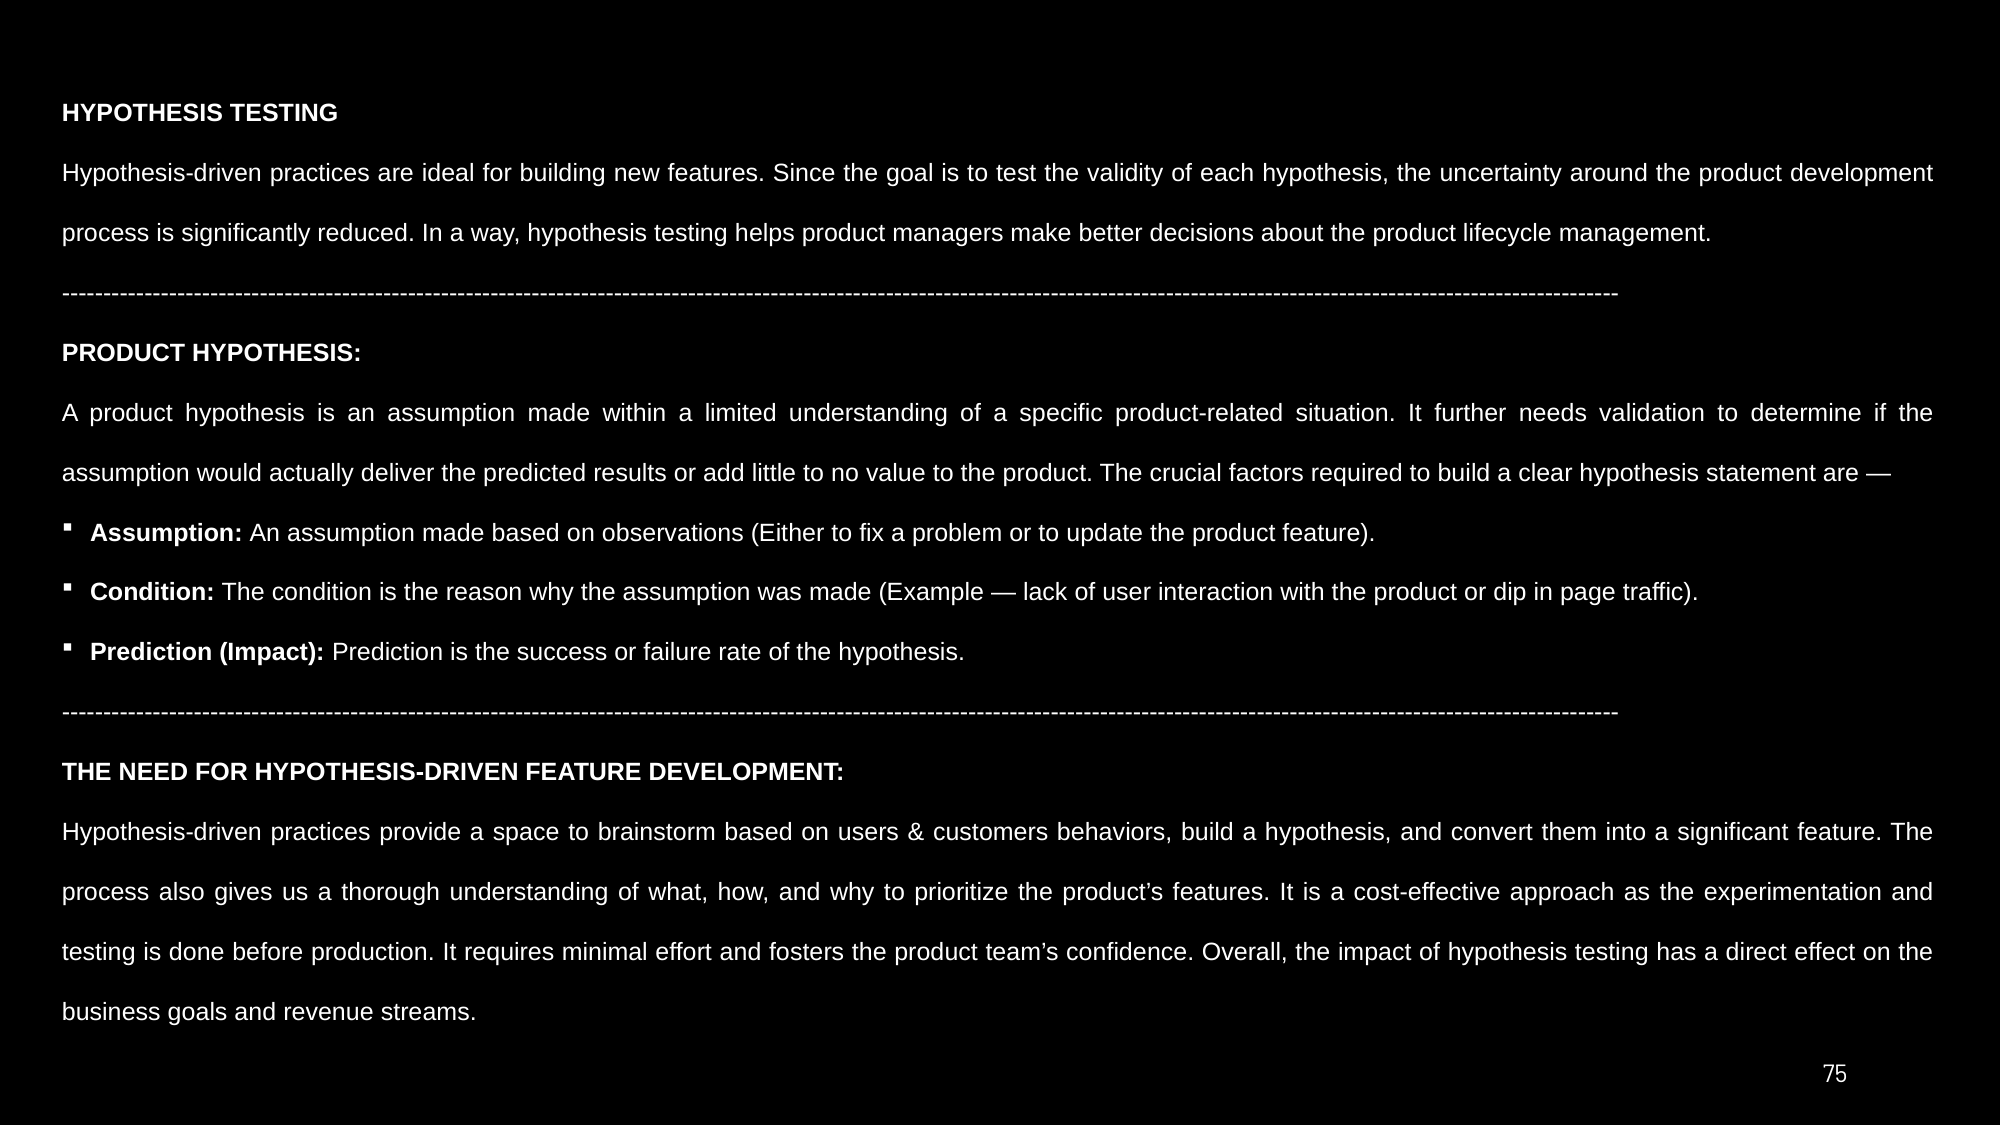

HYPOTHESIS TESTING
Hypothesis-driven practices are ideal for building new features. Since the goal is to test the validity of each hypothesis, the uncertainty around the product development process is significantly reduced. In a way, hypothesis testing helps product managers make better decisions about the product lifecycle management.
---------------------------------------------------------------------------------------------------------------------------------------------------------------------------------------------
PRODUCT HYPOTHESIS:
A product hypothesis is an assumption made within a limited understanding of a specific product-related situation. It further needs validation to determine if the assumption would actually deliver the predicted results or add little to no value to the product. The crucial factors required to build a clear hypothesis statement are —
Assumption: An assumption made based on observations (Either to fix a problem or to update the product feature).
Condition: The condition is the reason why the assumption was made (Example — lack of user interaction with the product or dip in page traffic).
Prediction (Impact): Prediction is the success or failure rate of the hypothesis.
---------------------------------------------------------------------------------------------------------------------------------------------------------------------------------------------
THE NEED FOR HYPOTHESIS-DRIVEN FEATURE DEVELOPMENT:
Hypothesis-driven practices provide a space to brainstorm based on users & customers behaviors, build a hypothesis, and convert them into a significant feature. The process also gives us a thorough understanding of what, how, and why to prioritize the product’s features. It is a cost-effective approach as the experimentation and testing is done before production. It requires minimal effort and fosters the product team’s confidence. Overall, the impact of hypothesis testing has a direct effect on the business goals and revenue streams.
75